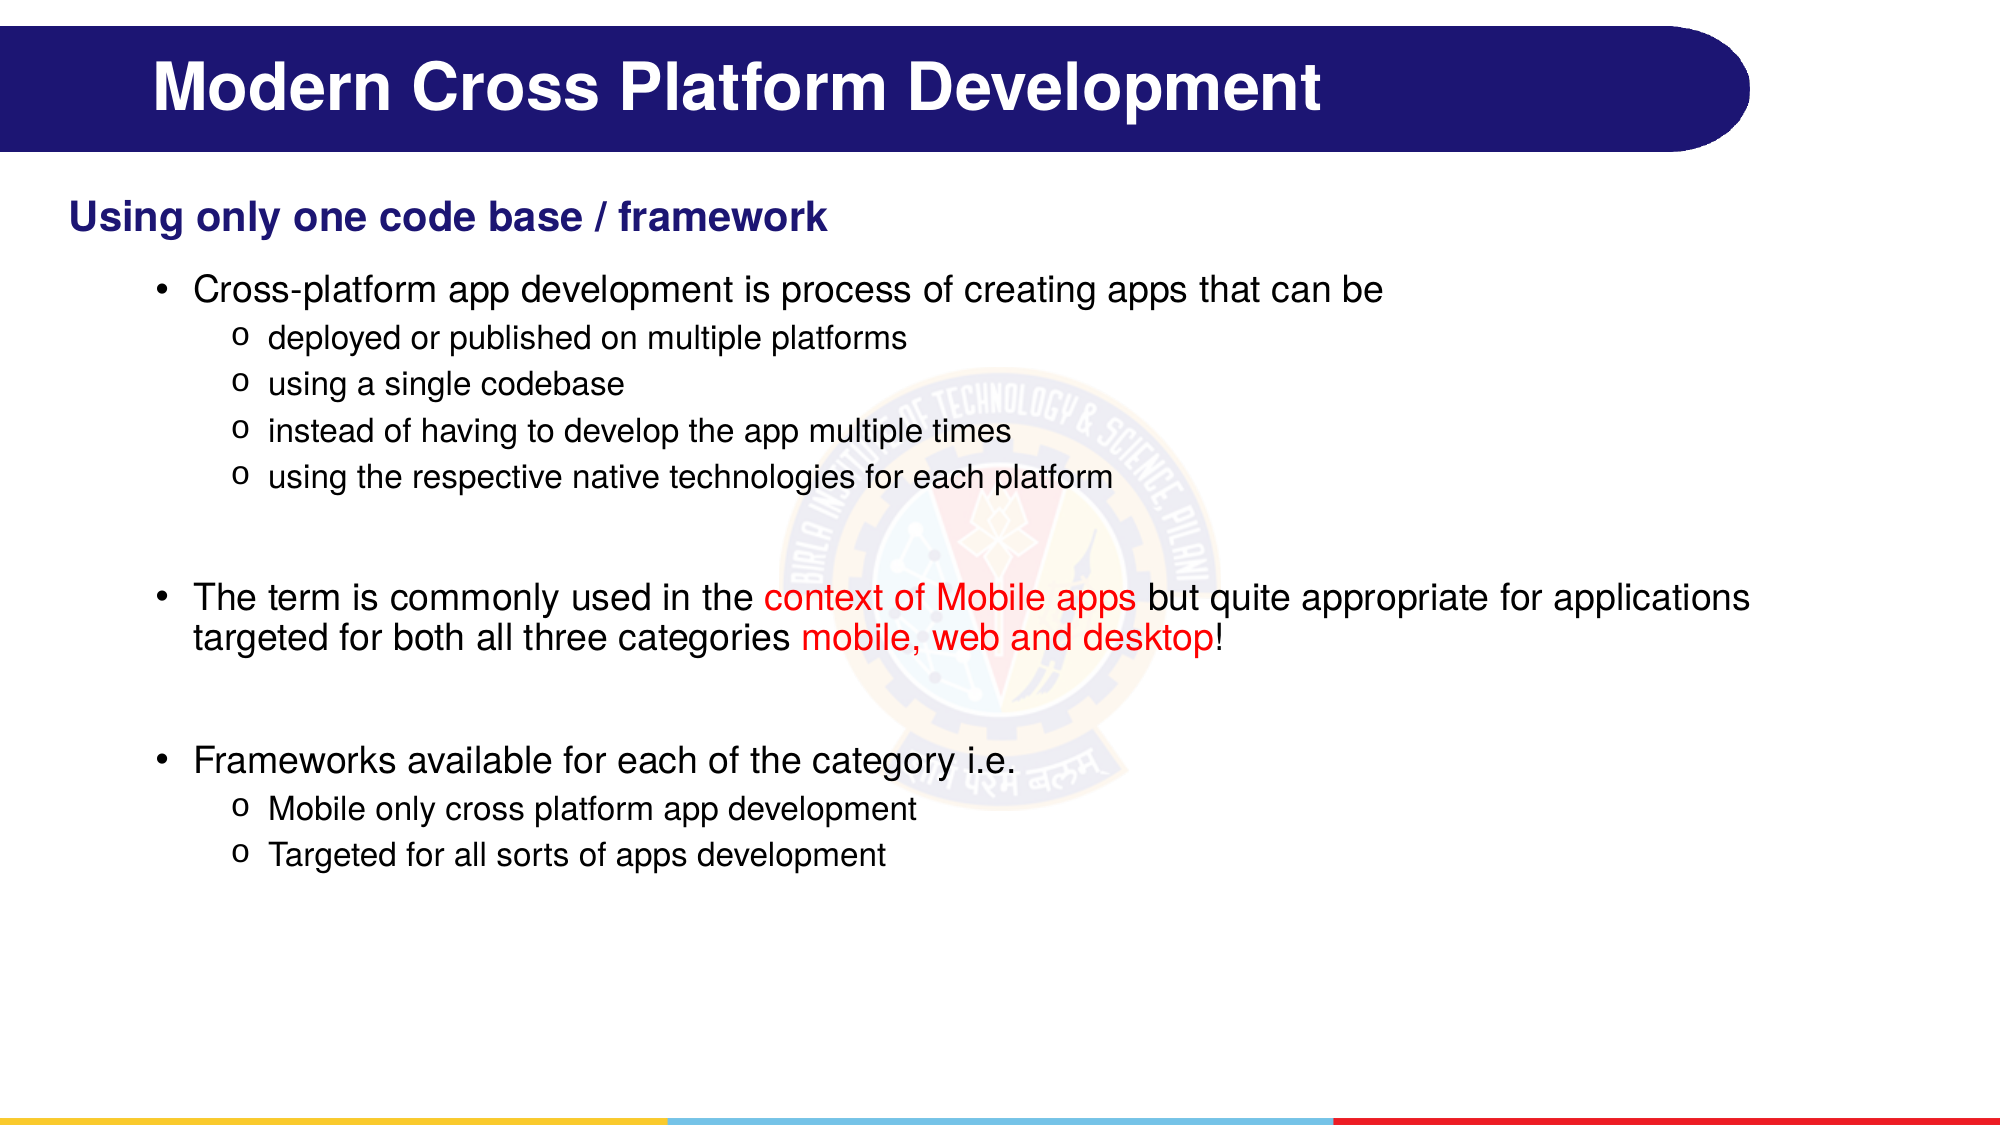

# Modern Cross Platform Development
Using only one code base / framework
Cross-platform app development is process of creating apps that can be
deployed or published on multiple platforms
using a single codebase
instead of having to develop the app multiple times
using the respective native technologies for each platform

The term is commonly used in the context of Mobile apps but quite appropriate for applications targeted for both all three categories mobile, web and desktop!

Frameworks available for each of the category i.e.
Mobile only cross platform app development
Targeted for all sorts of apps development